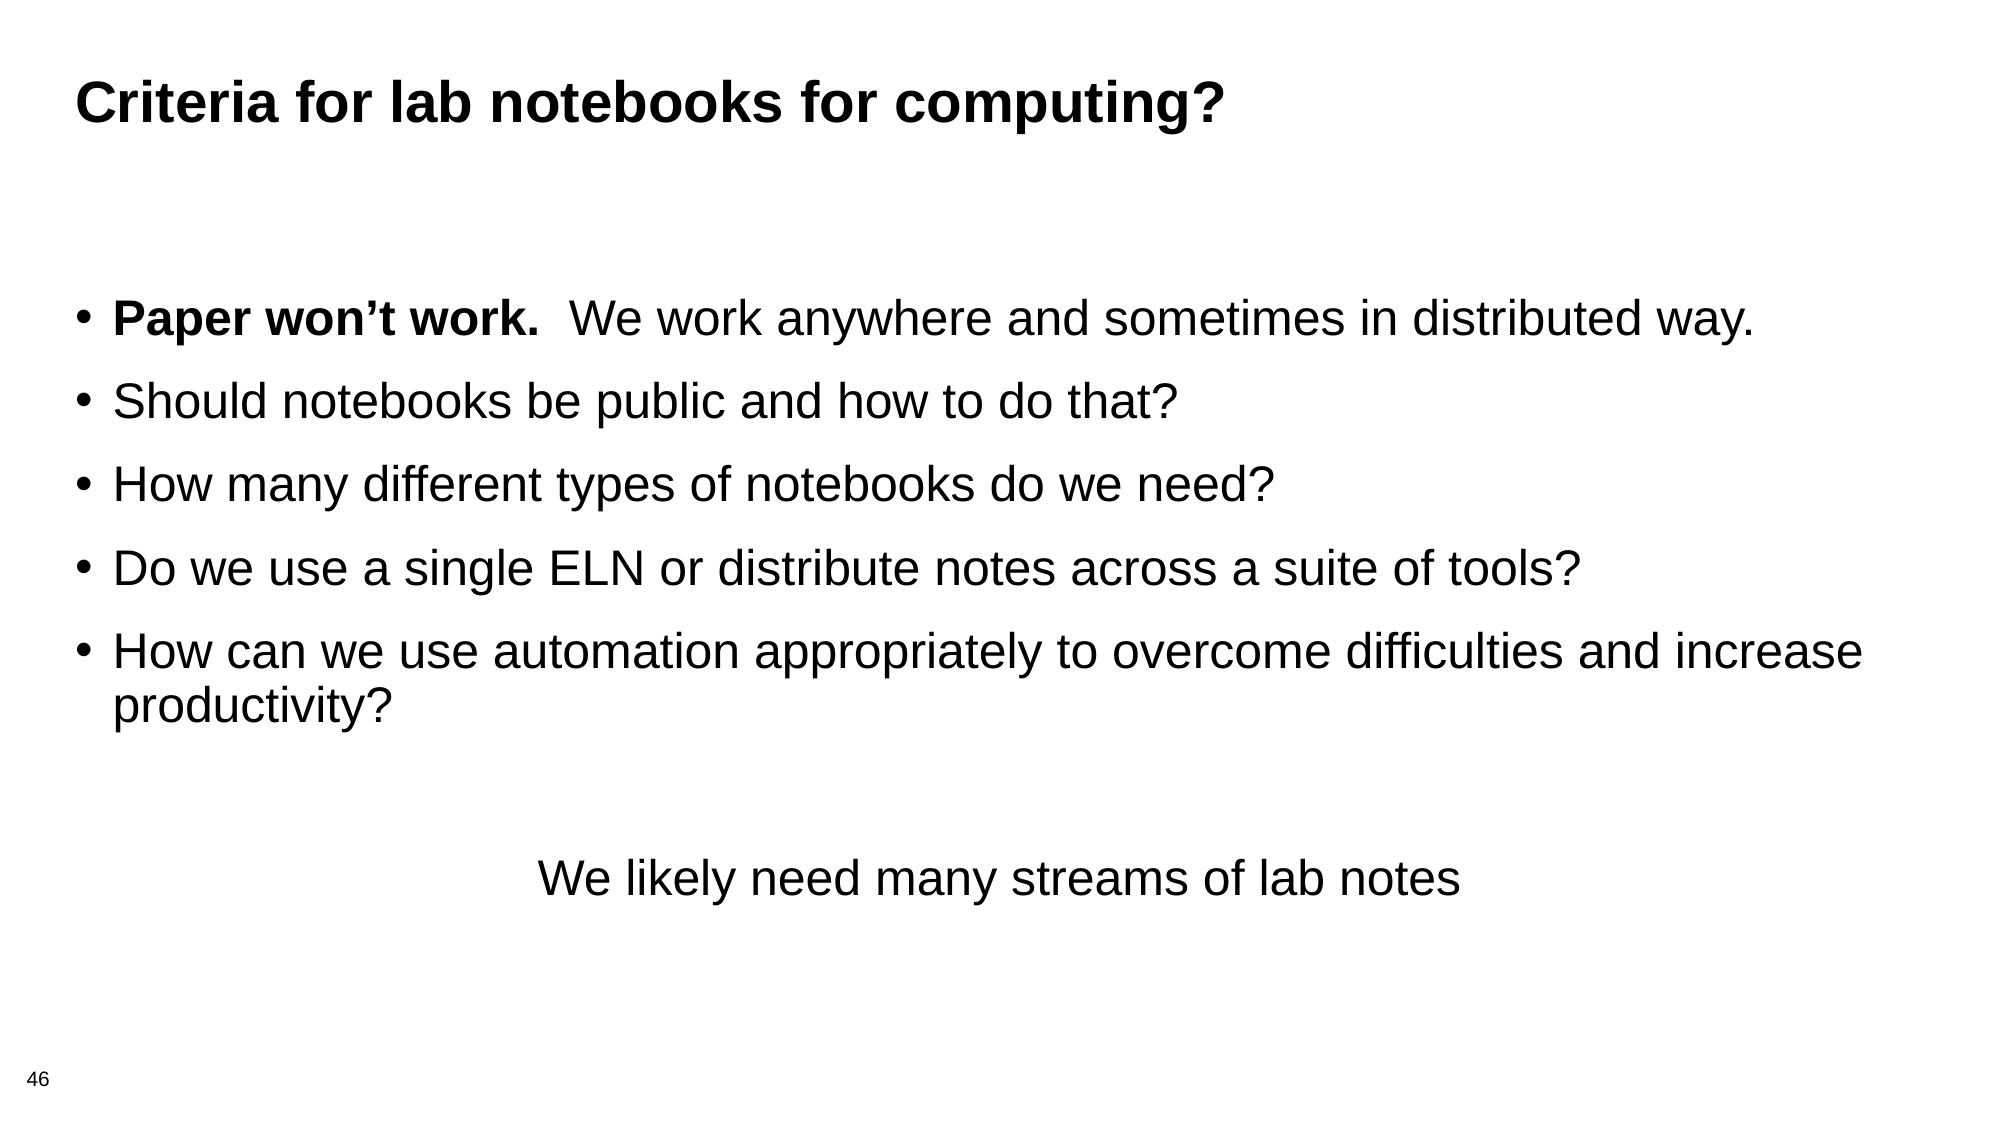

# Criteria for lab notebooks for computing?
Paper won’t work.  We work anywhere and sometimes in distributed way.
Should notebooks be public and how to do that?
How many different types of notebooks do we need?
Do we use a single ELN or distribute notes across a suite of tools?
How can we use automation appropriately to overcome difficulties and increase productivity?

We likely need many streams of lab notes